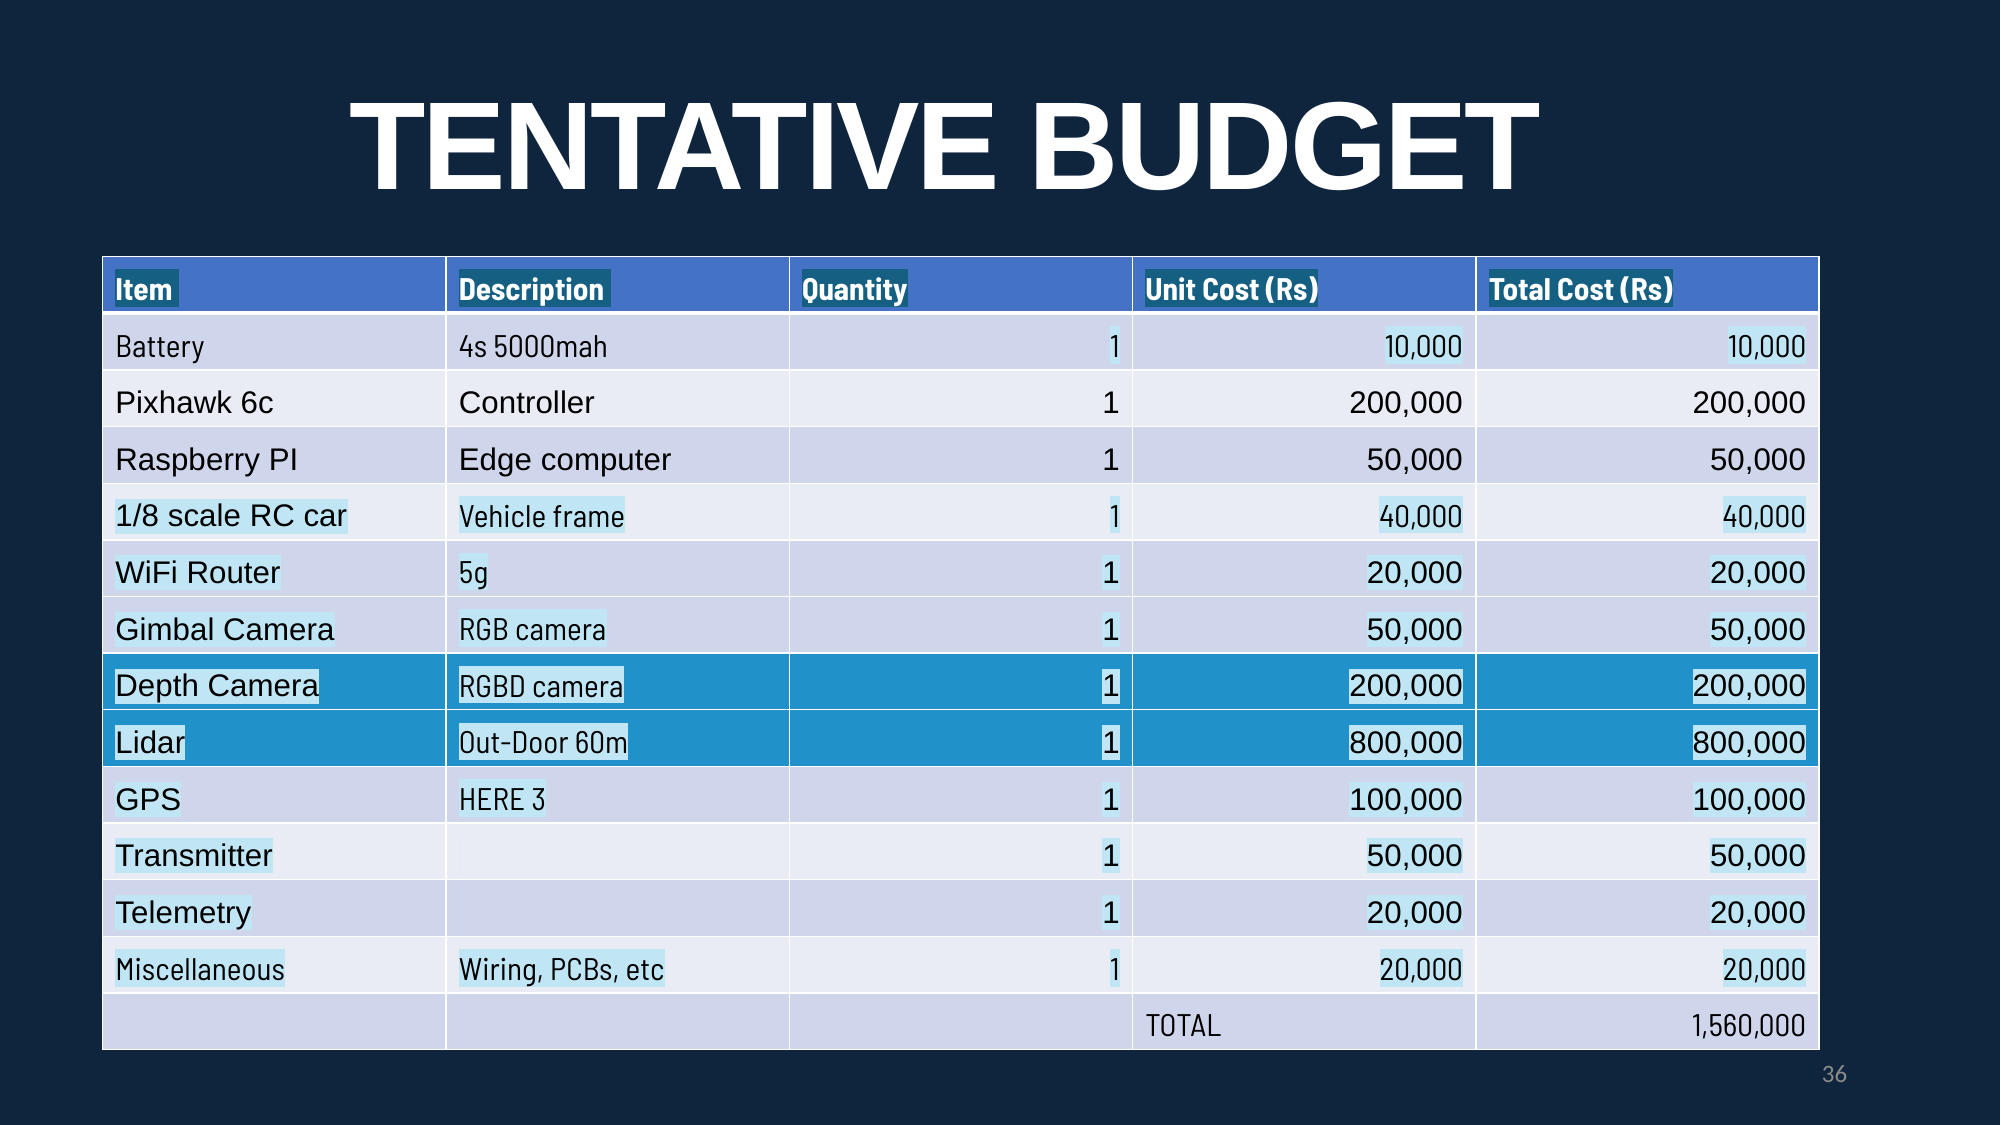

TENTATIVE BUDGET

| Item ​ | Description ​ | Quantity​ | Unit Cost (Rs)​ | Total Cost (Rs)​ |
| --- | --- | --- | --- | --- |
| Battery ​ | 4s 5000mah​ | 1​ | 10,000​ | 10,000​ |
| Pixhawk 6c​ | Controller​ | 1​ | 200,000​ | 200,000​ |
| Raspberry PI​ | Edge computer​ | 1​ | 50,000​ | 50,000​ |
| 1/8 scale RC car​ | Vehicle frame​ | 1​ | 40,000​ | 40,000​ |
| WiFi Router​ | 5g​ | 1​ | 20,000​ | 20,000​ |
| Gimbal Camera​ | RGB camera​ | 1​ | 50,000​ | 50,000​ |
| Depth Camera​ | RGBD camera​ | 1​ | 200,000​ | 200,000​ |
| Lidar​ | Out-Door 60m​ | 1​ | 800,000​ | 800,000​ |
| GPS​ | HERE 3​ | 1​ | 100,000​ | 100,000​ |
| Transmitter​ | ​ | 1​ | 50,000​ | 50,000​ |
| Telemetry​ | ​ | 1​ | 20,000​ | 20,000​ |
| Miscellaneous​ | Wiring, PCBs, etc​ | 1​ | 20,000​ | 20,000​ |
| ​ | ​ | ​ | TOTAL​ | 1,560,000​ |

36